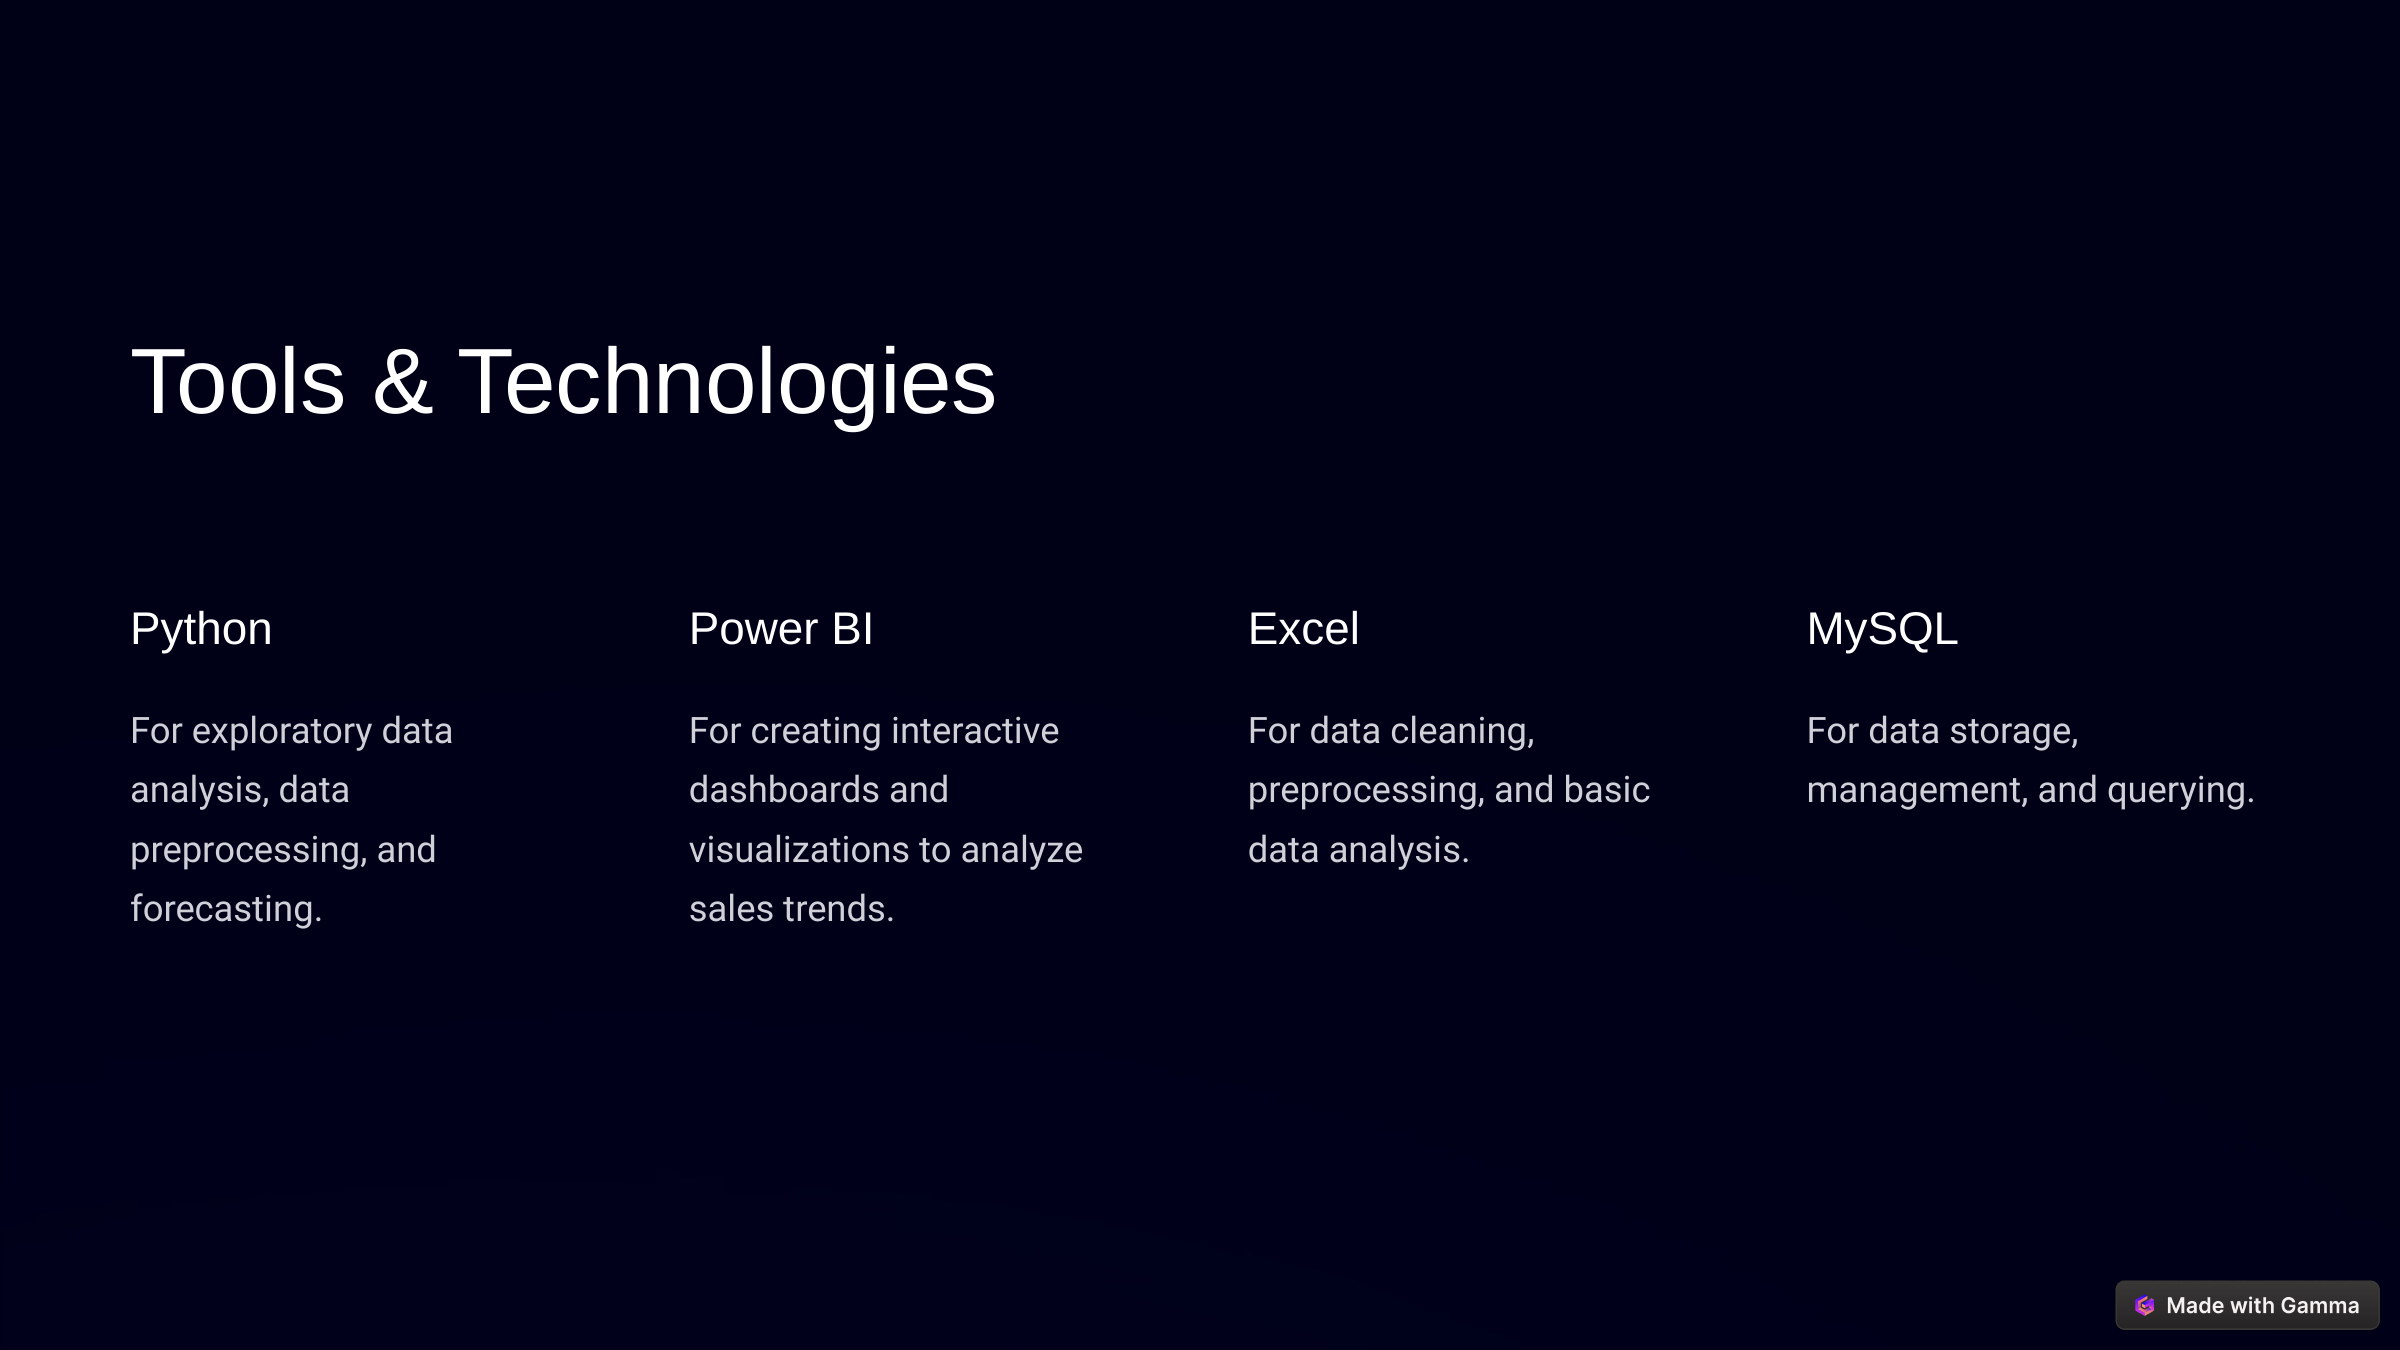

Tools & Technologies
Python
Power BI
Excel
MySQL
For exploratory data analysis, data preprocessing, and forecasting.
For creating interactive dashboards and visualizations to analyze sales trends.
For data cleaning, preprocessing, and basic data analysis.
For data storage, management, and querying.